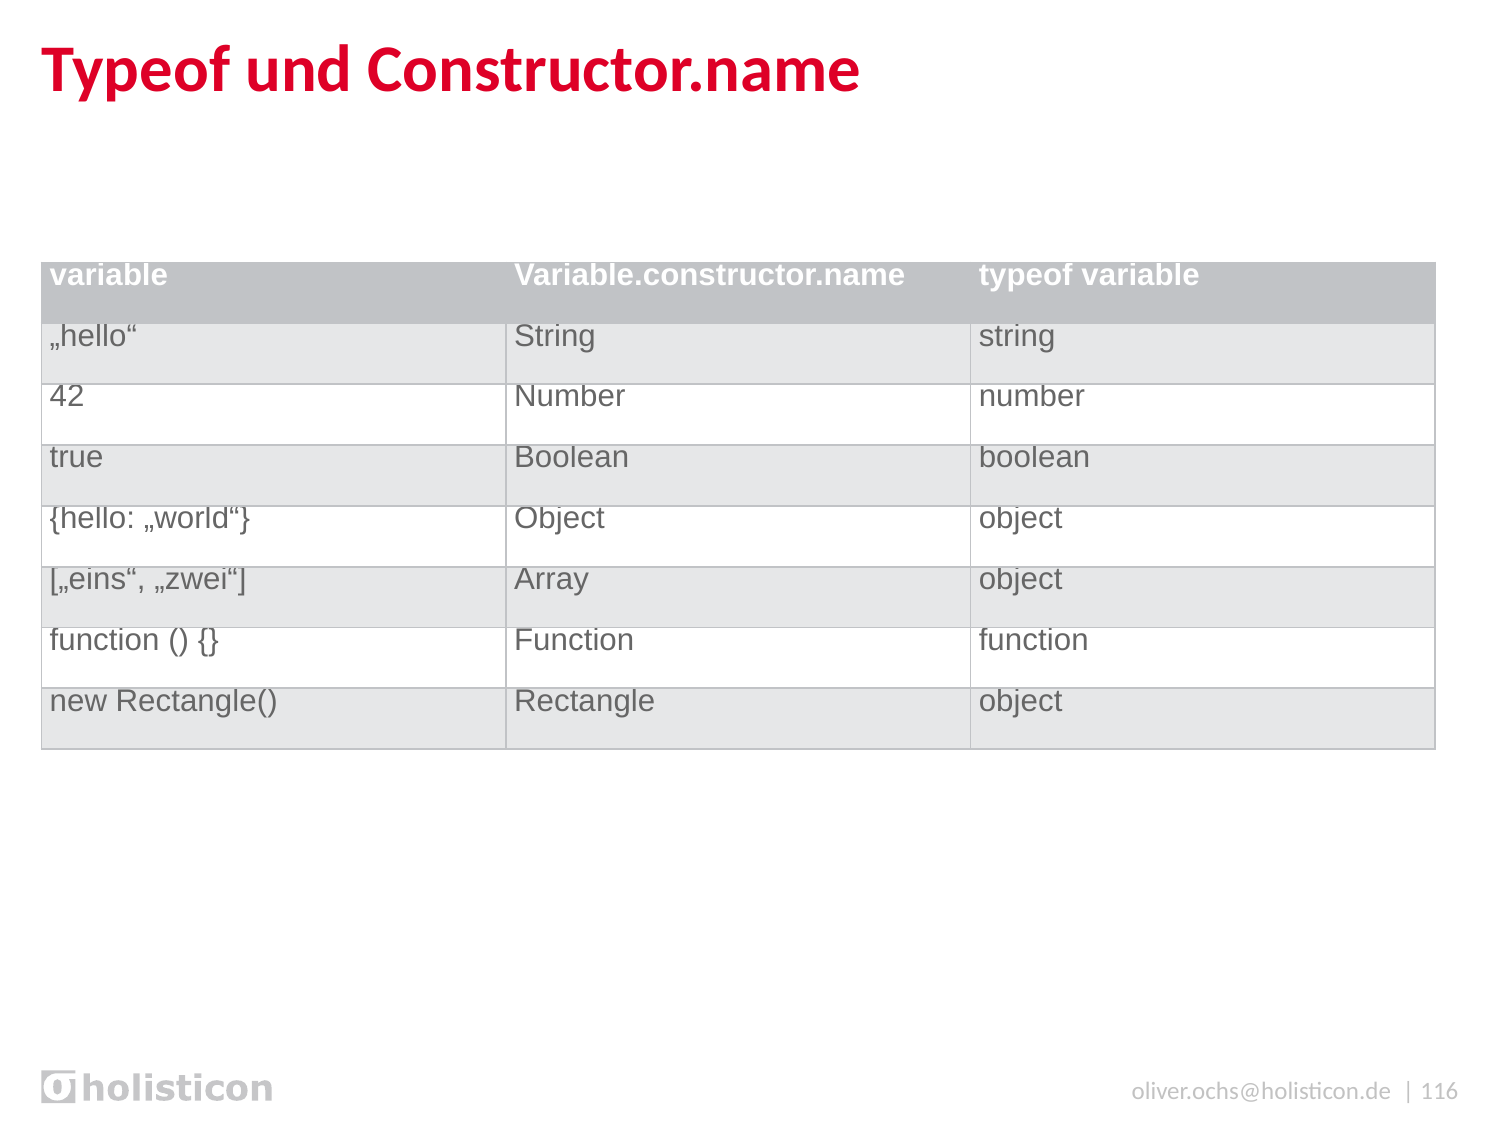

# Typeof und Constructor.name
| variable | Variable.constructor.name | typeof variable |
| --- | --- | --- |
| „hello“ | String | string |
| 42 | Number | number |
| true | Boolean | boolean |
| {hello: „world“} | Object | object |
| [„eins“, „zwei“] | Array | object |
| function () {} | Function | function |
| new Rectangle() | Rectangle | object |